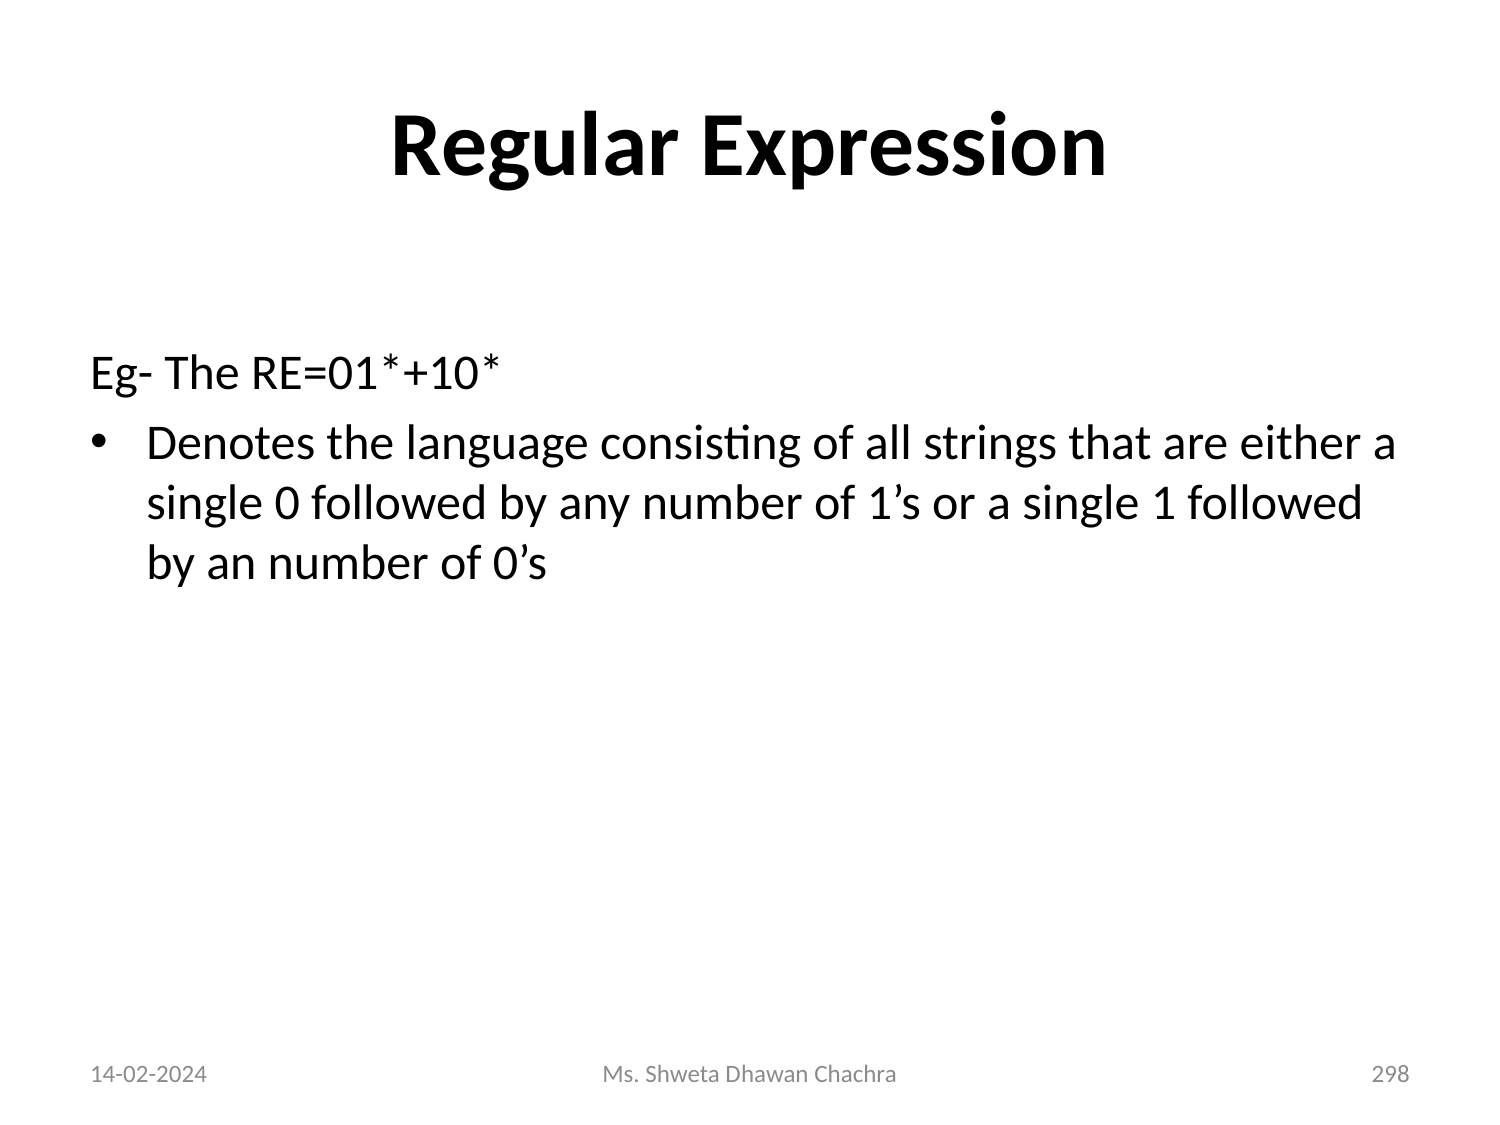

# Regular Expression

Eg- The RE=01*+10*
Denotes the language consisting of all strings that are either a single 0 followed by any number of 1’s or a single 1 followed by an number of 0’s
14-02-2024
Ms. Shweta Dhawan Chachra
298